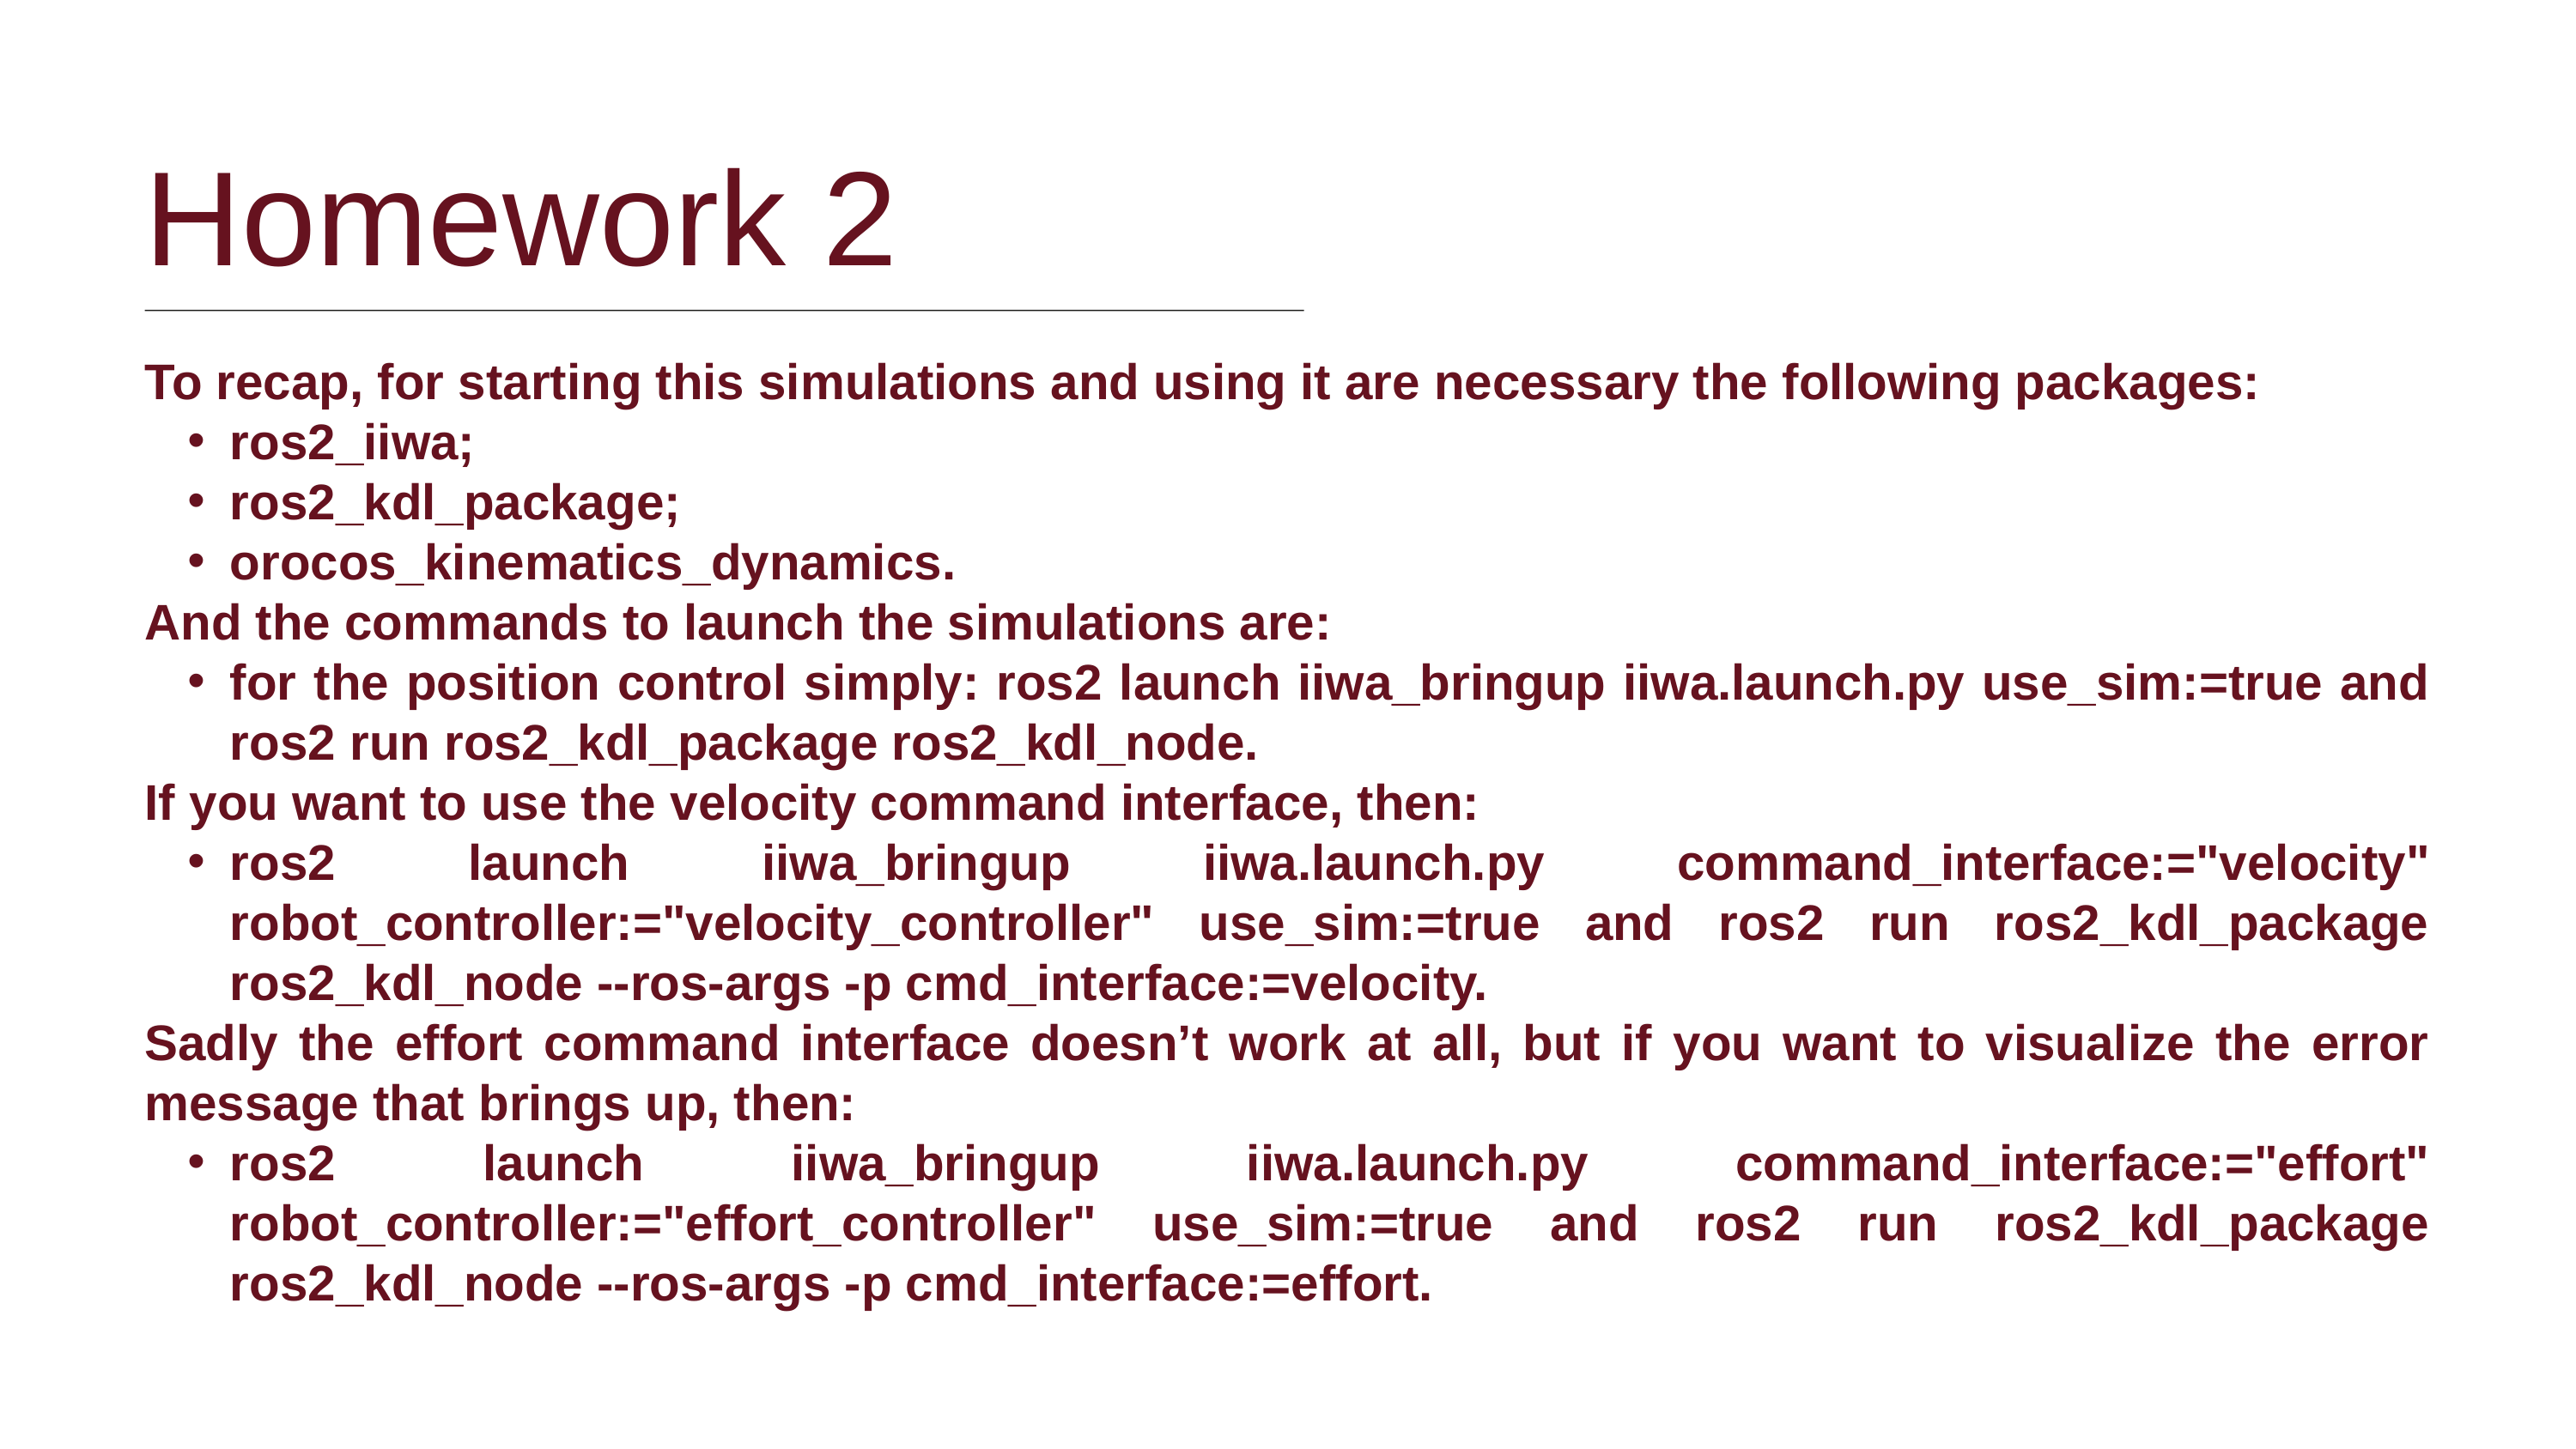

Homework 2

To recap, for starting this simulations and using it are necessary the following packages:
ros2_iiwa;
ros2_kdl_package;
orocos_kinematics_dynamics.
And the commands to launch the simulations are:
for the position control simply: ros2 launch iiwa_bringup iiwa.launch.py use_sim:=true and ros2 run ros2_kdl_package ros2_kdl_node.
If you want to use the velocity command interface, then:
ros2 launch iiwa_bringup iiwa.launch.py command_interface:="velocity" robot_controller:="velocity_controller" use_sim:=true and ros2 run ros2_kdl_package ros2_kdl_node --ros-args -p cmd_interface:=velocity.
Sadly the effort command interface doesn’t work at all, but if you want to visualize the error message that brings up, then:
ros2 launch iiwa_bringup iiwa.launch.py command_interface:="effort" robot_controller:="effort_controller" use_sim:=true and ros2 run ros2_kdl_package ros2_kdl_node --ros-args -p cmd_interface:=effort.